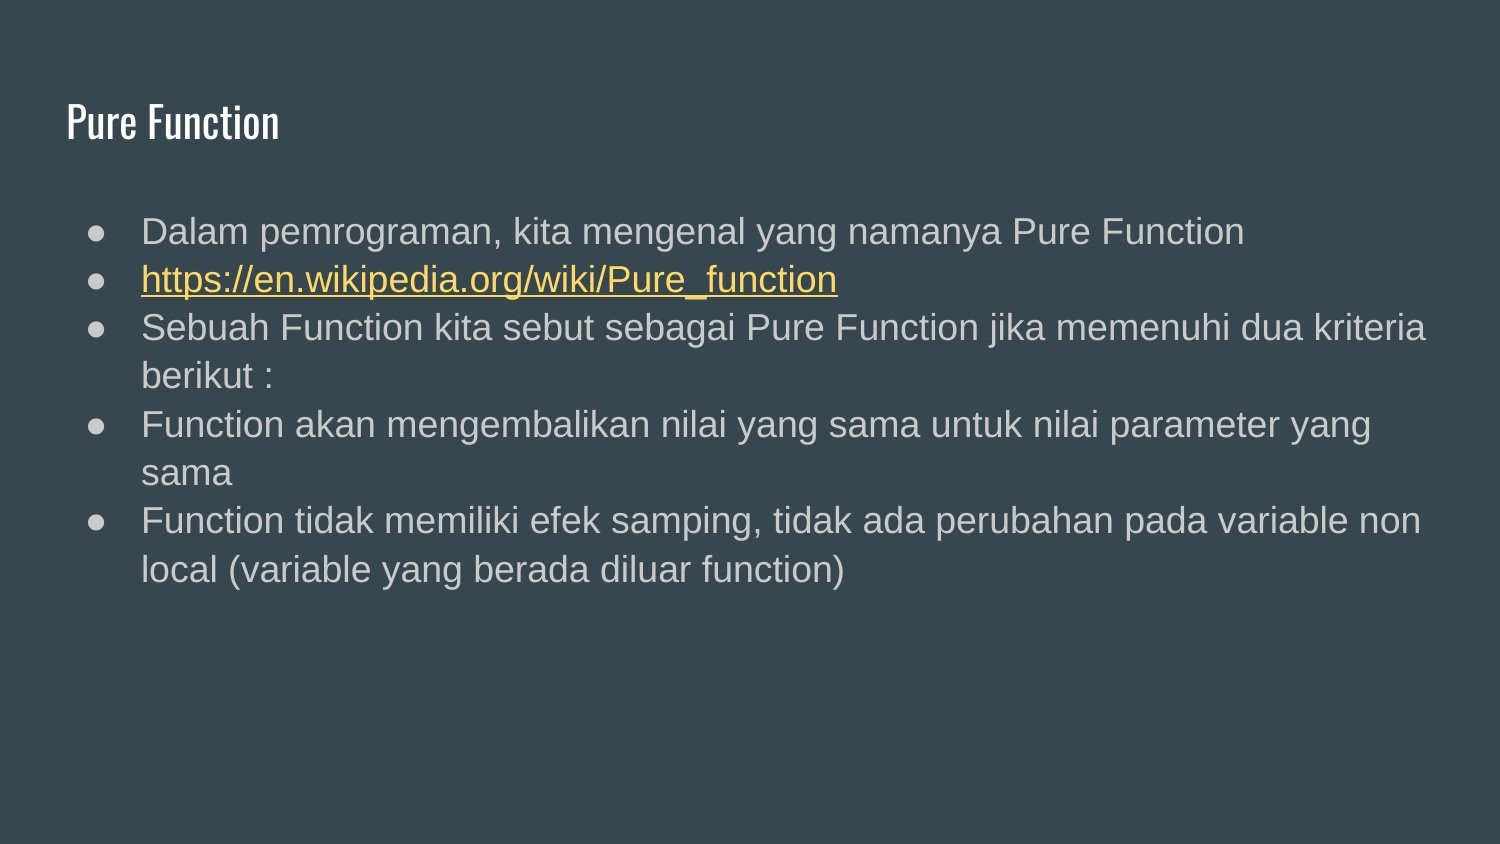

# Pure Function
Dalam pemrograman, kita mengenal yang namanya Pure Function
https://en.wikipedia.org/wiki/Pure_function
Sebuah Function kita sebut sebagai Pure Function jika memenuhi dua kriteria berikut :
Function akan mengembalikan nilai yang sama untuk nilai parameter yang sama
Function tidak memiliki efek samping, tidak ada perubahan pada variable non local (variable yang berada diluar function)